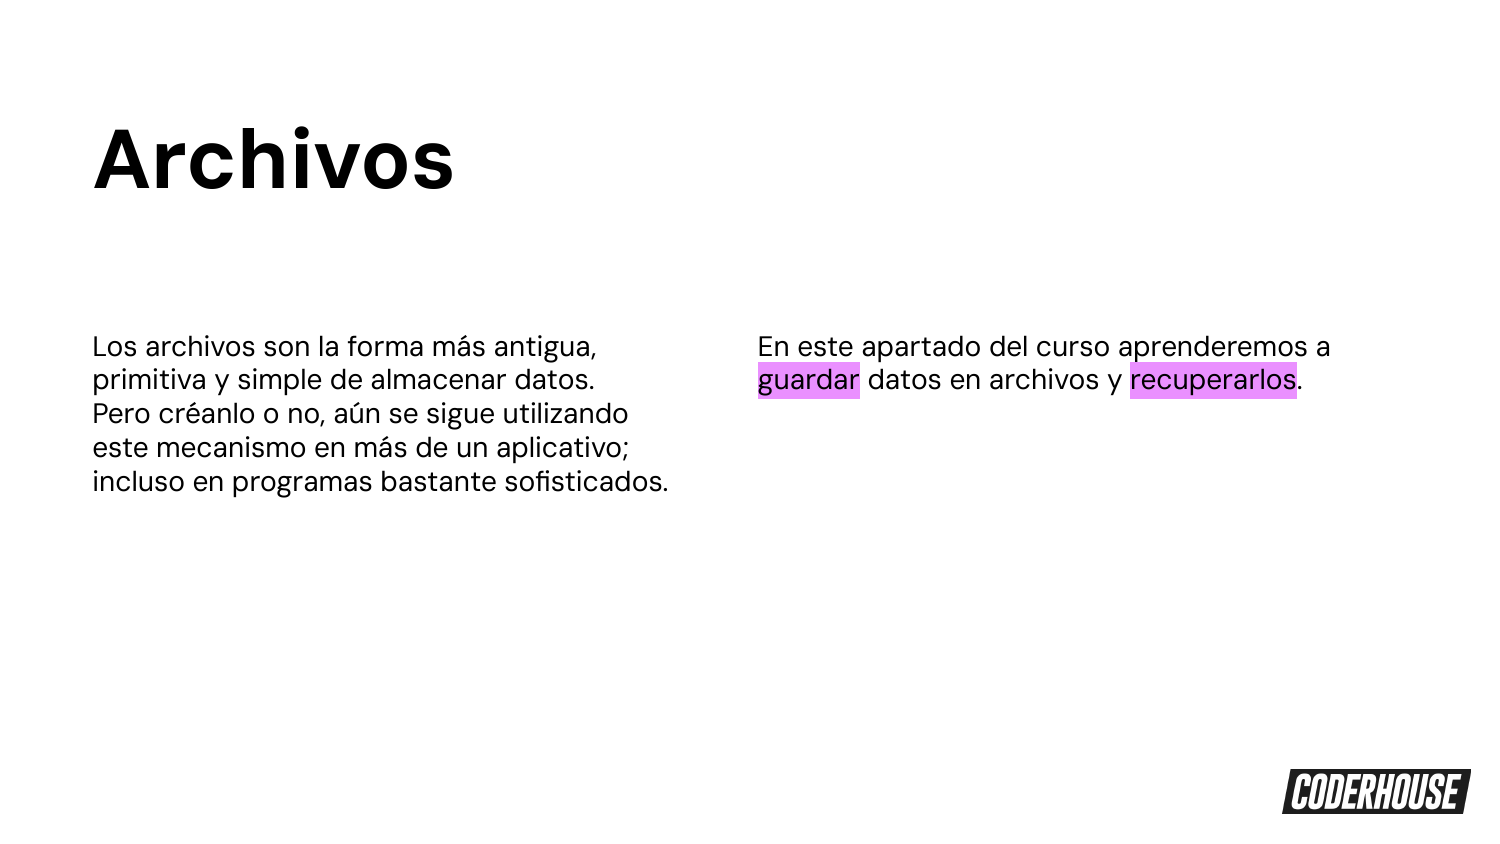

Archivos
Los archivos son la forma más antigua, primitiva y simple de almacenar datos.
Pero créanlo o no, aún se sigue utilizando este mecanismo en más de un aplicativo; incluso en programas bastante sofisticados.
En este apartado del curso aprenderemos a guardar datos en archivos y recuperarlos.